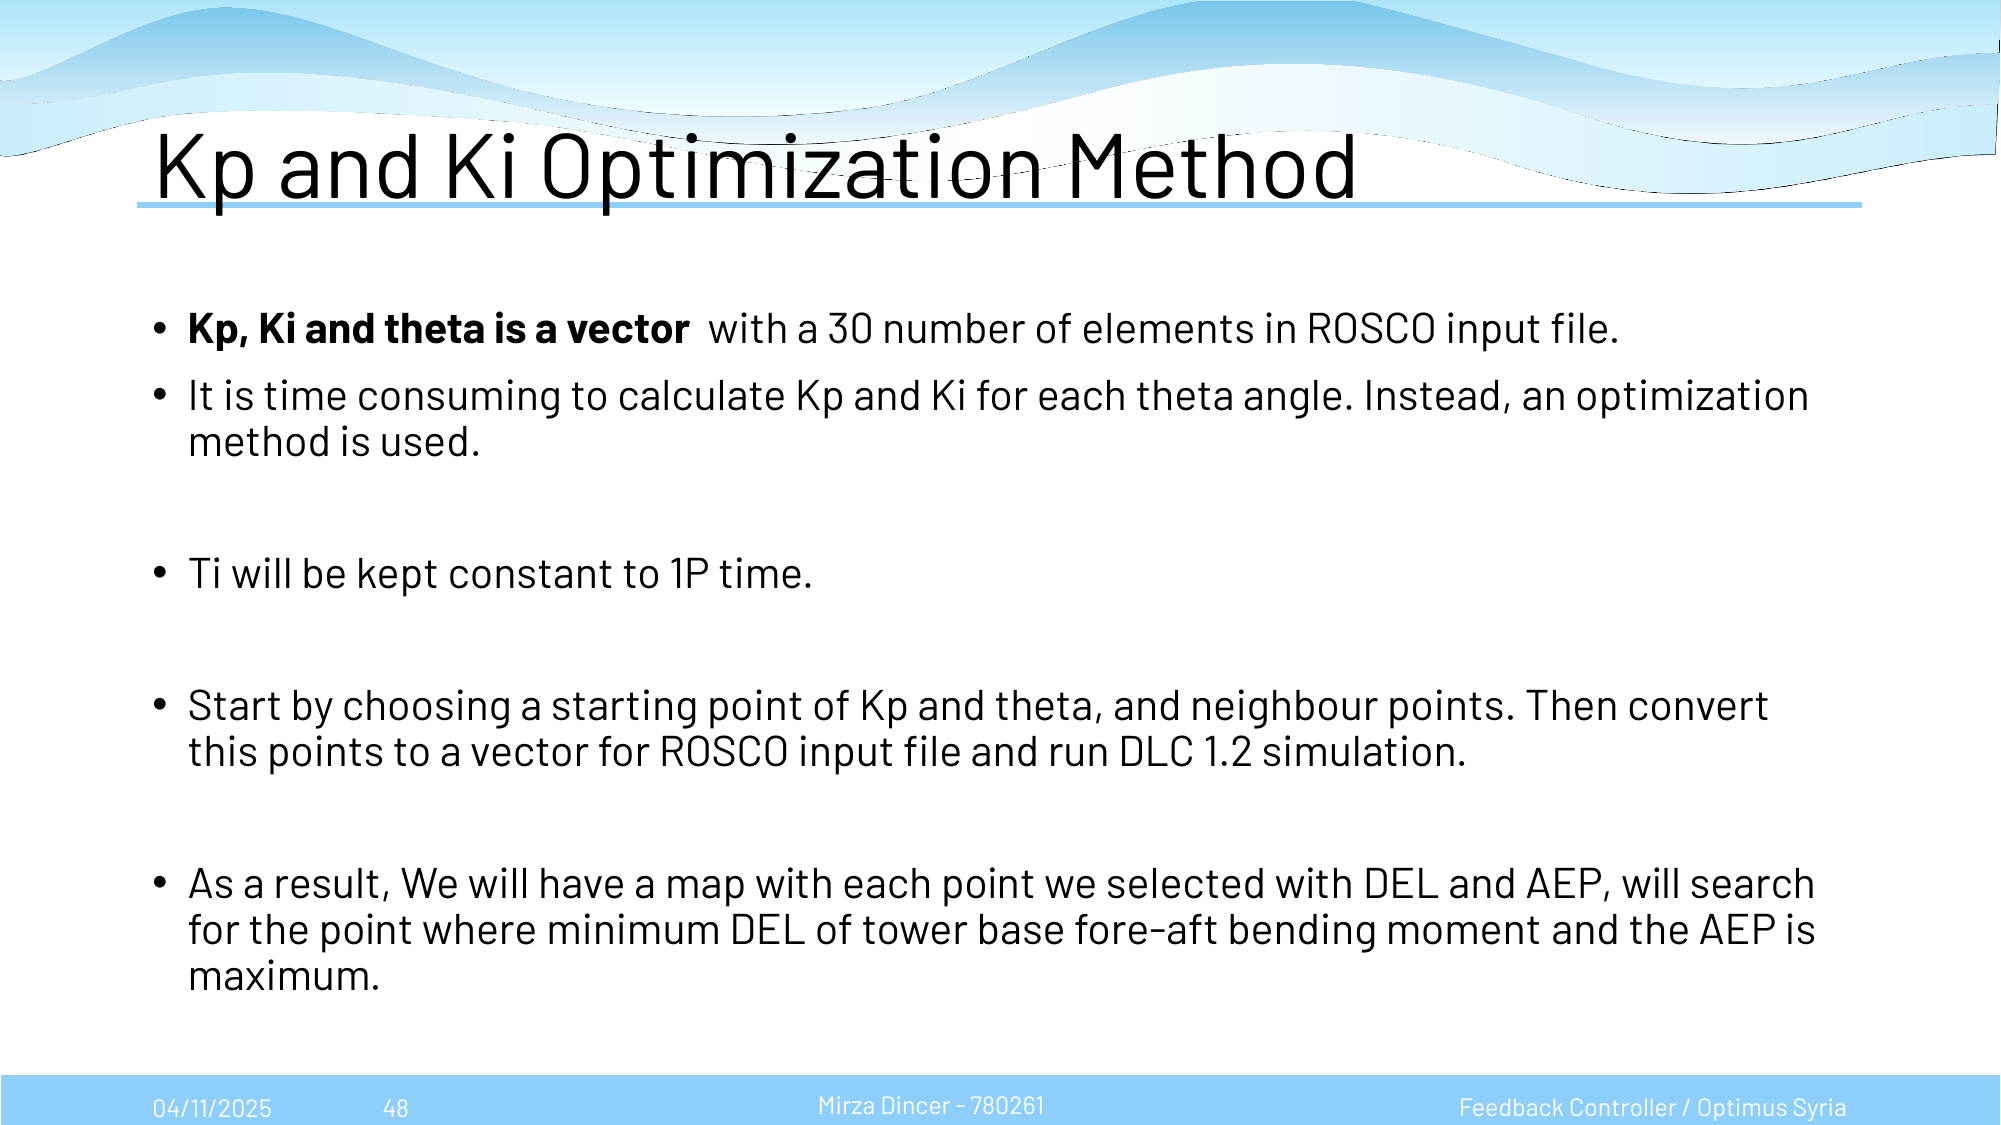

# Kp and Ki Optimization Method
Kp, Ki and theta is a vector  with a 30 number of elements in ROSCO input file.
It is time consuming to calculate Kp and Ki for each theta angle. Instead, an optimization method is used.

Ti will be kept constant to 1P time.

Start by choosing a starting point of Kp and theta, and neighbour points. Then convert this points to a vector for ROSCO input file and run DLC 1.2 simulation.

As a result, We will have a map with each point we selected with DEL and AEP, will search for the point where minimum DEL of tower base fore-aft bending moment and the AEP is maximum.

Mirza Dincer - 780261
Feedback Controller / Optimus Syria
04/11/2025
48